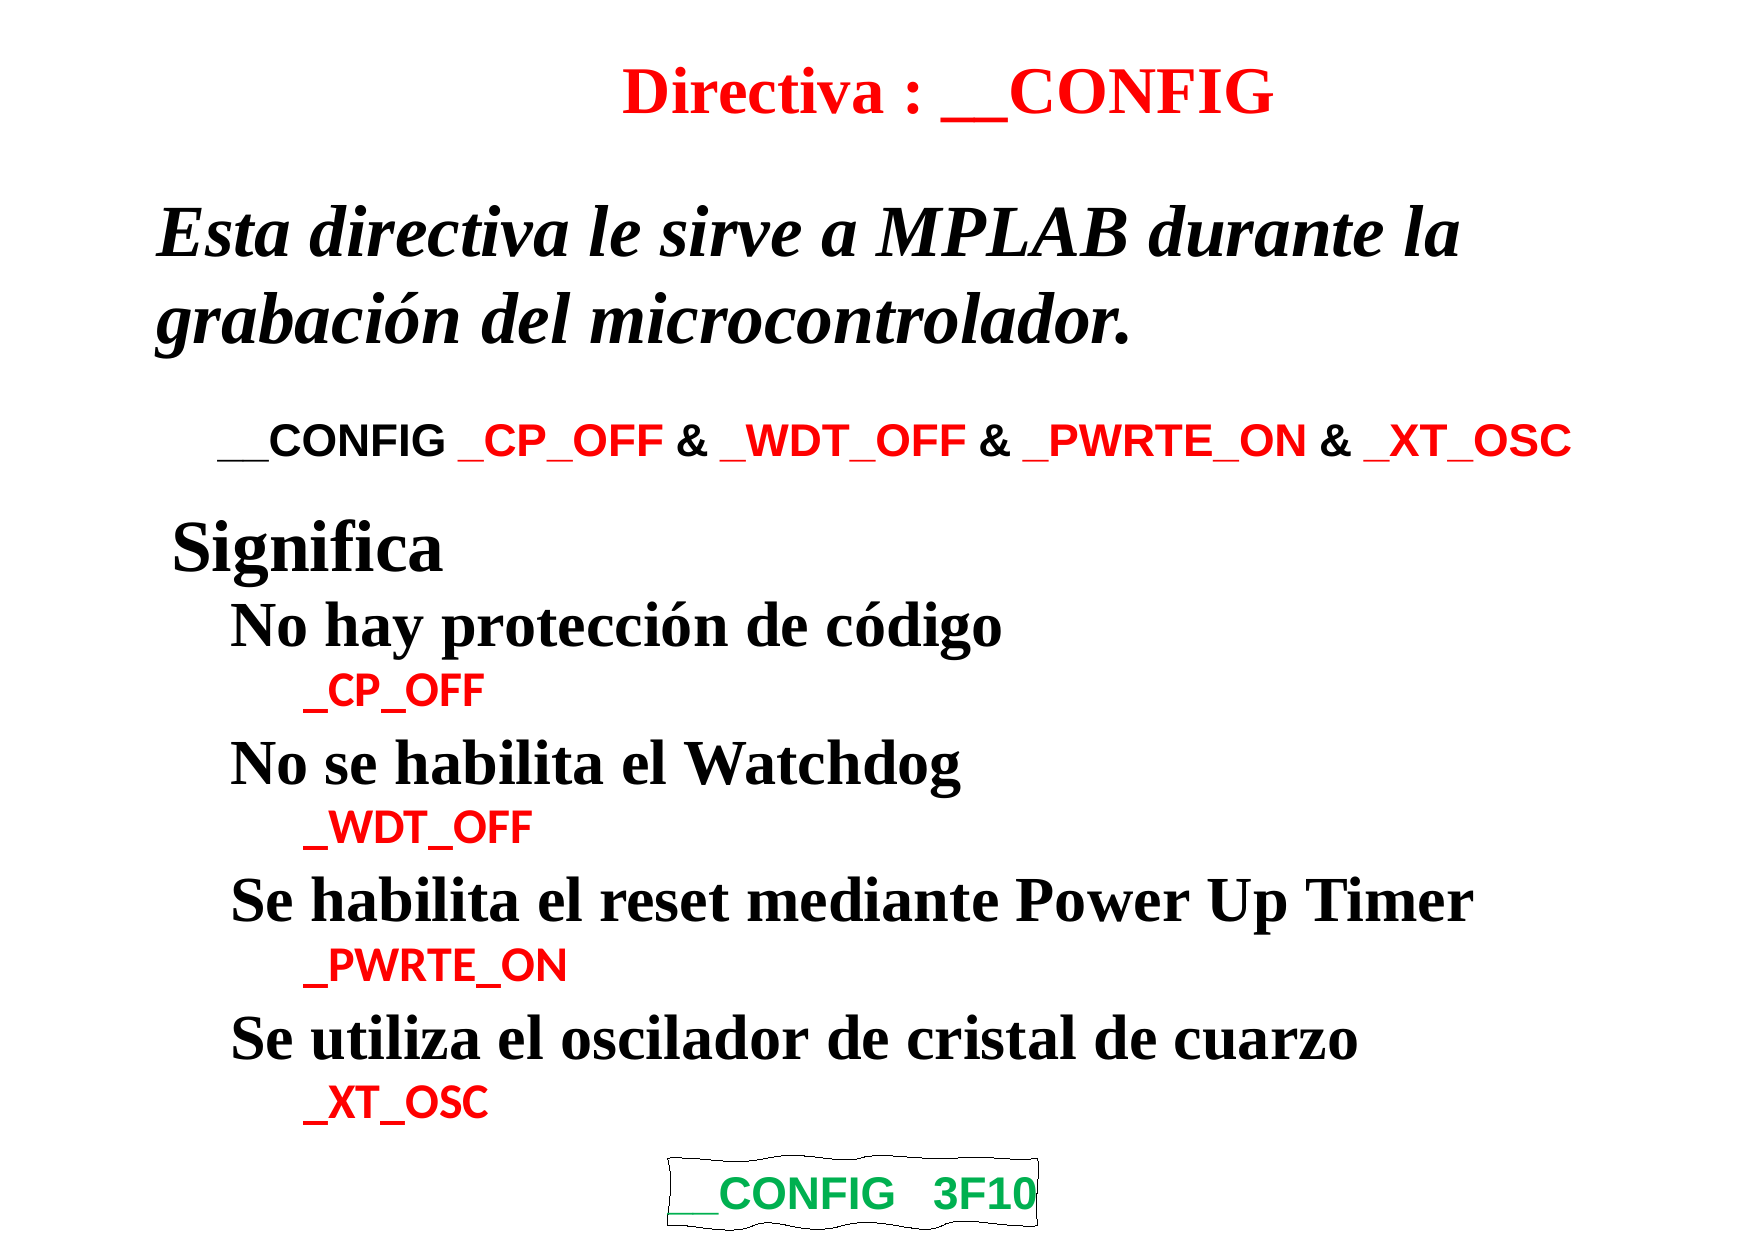

Directiva : __CONFIG

Esta directiva le sirve a MPLAB durante la
grabación del microcontrolador.

__CONFIG _CP_OFF & _WDT_OFF & _PWRTE_ON & _XT_OSC

Significa

No hay protección de código
	_CP_OFF

No se habilita el Watchdog
	_WDT_OFF

Se habilita el reset mediante Power Up Timer
	_PWRTE_ON

Se utiliza el oscilador de cristal de cuarzo
	_XT_OSC

__CONFIG   3F10